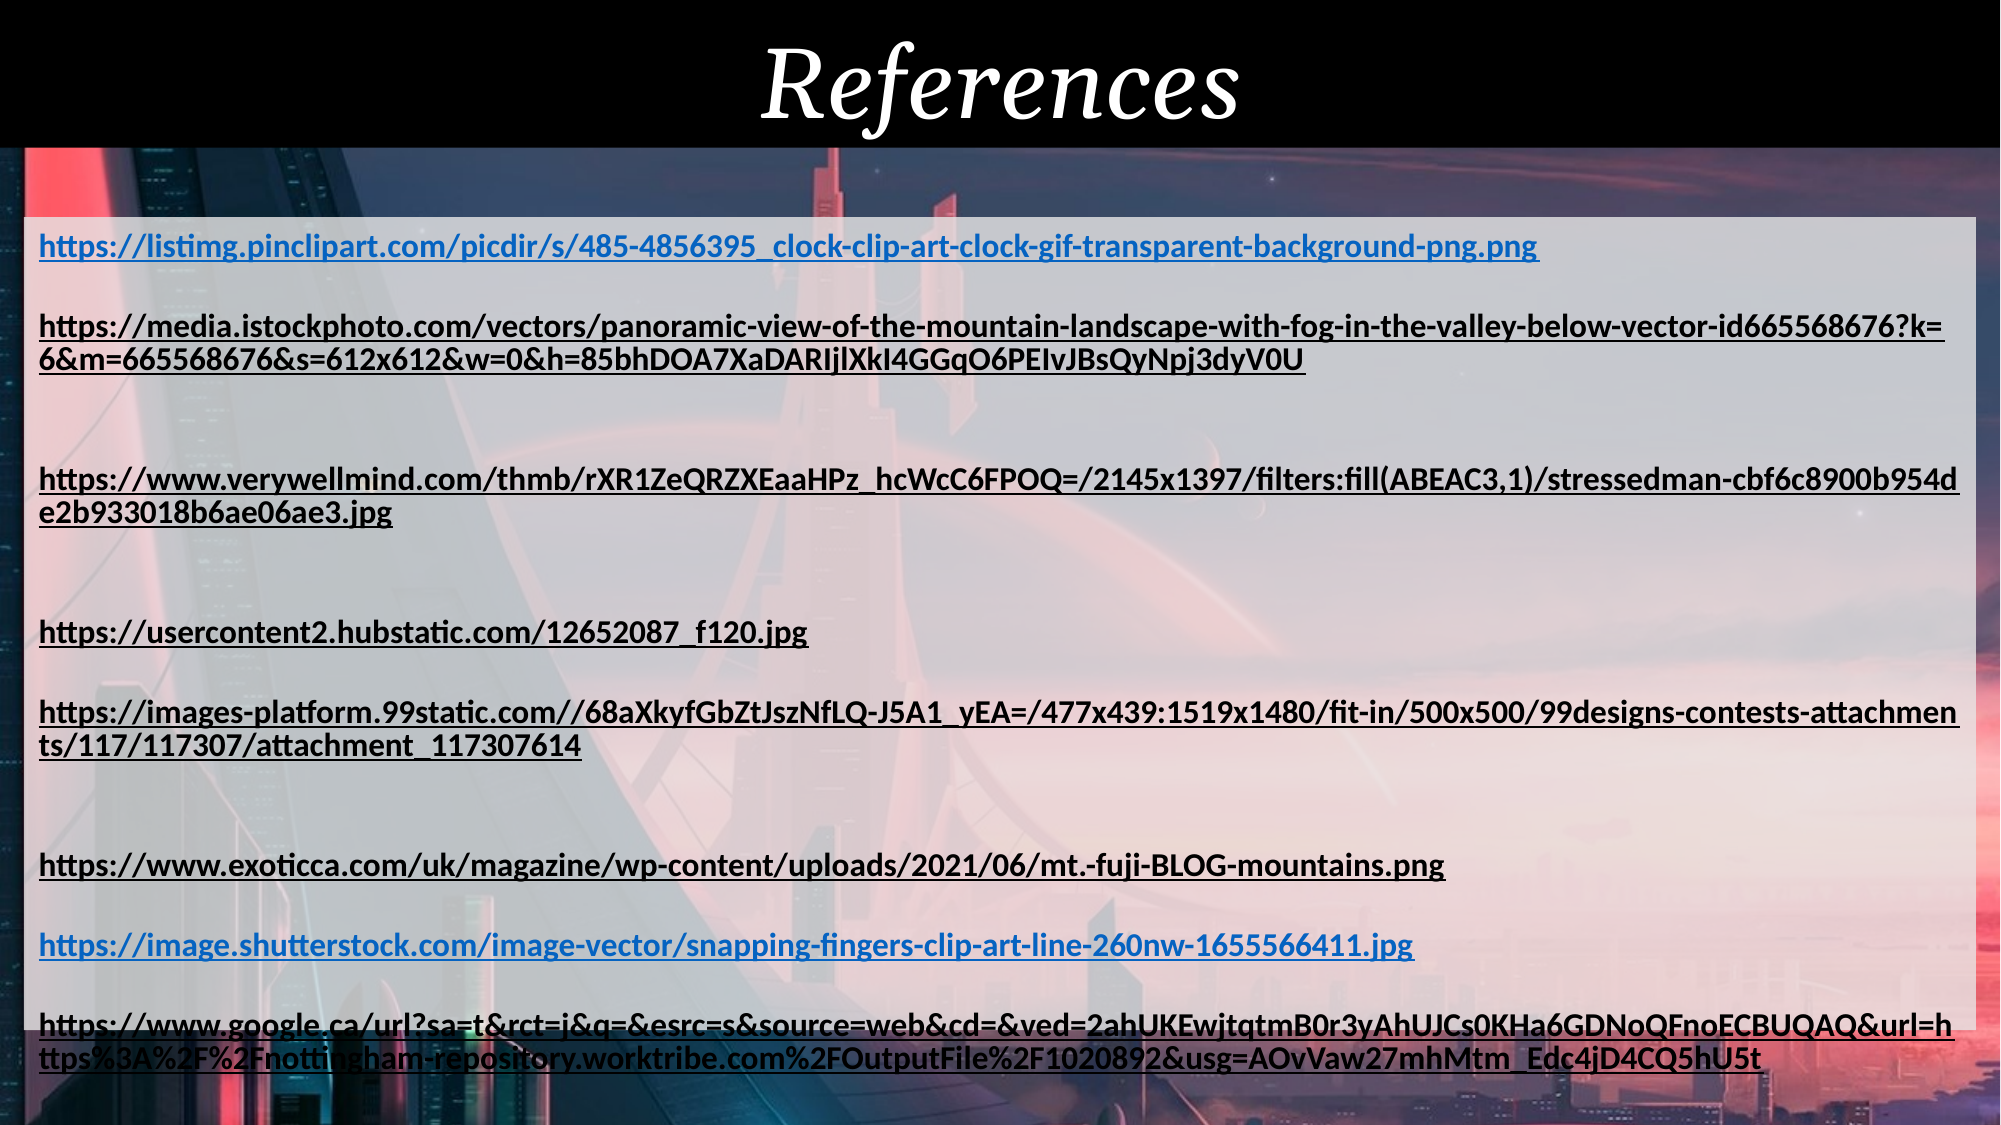

# References
https://listimg.pinclipart.com/picdir/s/485-4856395_clock-clip-art-clock-gif-transparent-background-png.png

https://media.istockphoto.com/vectors/panoramic-view-of-the-mountain-landscape-with-fog-in-the-valley-below-vector-id665568676?k=6&m=665568676&s=612x612&w=0&h=85bhDOA7XaDARIjlXkI4GGqO6PEIvJBsQyNpj3dyV0U

https://www.verywellmind.com/thmb/rXR1ZeQRZXEaaHPz_hcWcC6FPOQ=/2145x1397/filters:fill(ABEAC3,1)/stressedman-cbf6c8900b954de2b933018b6ae06ae3.jpg

https://usercontent2.hubstatic.com/12652087_f120.jpg

https://images-platform.99static.com//68aXkyfGbZtJszNfLQ-J5A1_yEA=/477x439:1519x1480/fit-in/500x500/99designs-contests-attachments/117/117307/attachment_117307614

https://www.exoticca.com/uk/magazine/wp-content/uploads/2021/06/mt.-fuji-BLOG-mountains.png

https://image.shutterstock.com/image-vector/snapping-fingers-clip-art-line-260nw-1655566411.jpg

https://www.google.ca/url?sa=t&rct=j&q=&esrc=s&source=web&cd=&ved=2ahUKEwjtqtmB0r3yAhUJCs0KHa6GDNoQFnoECBUQAQ&url=https%3A%2F%2Fnottingham-repository.worktribe.com%2FOutputFile%2F1020892&usg=AOvVaw27mhMtm_Edc4jD4CQ5hU5t